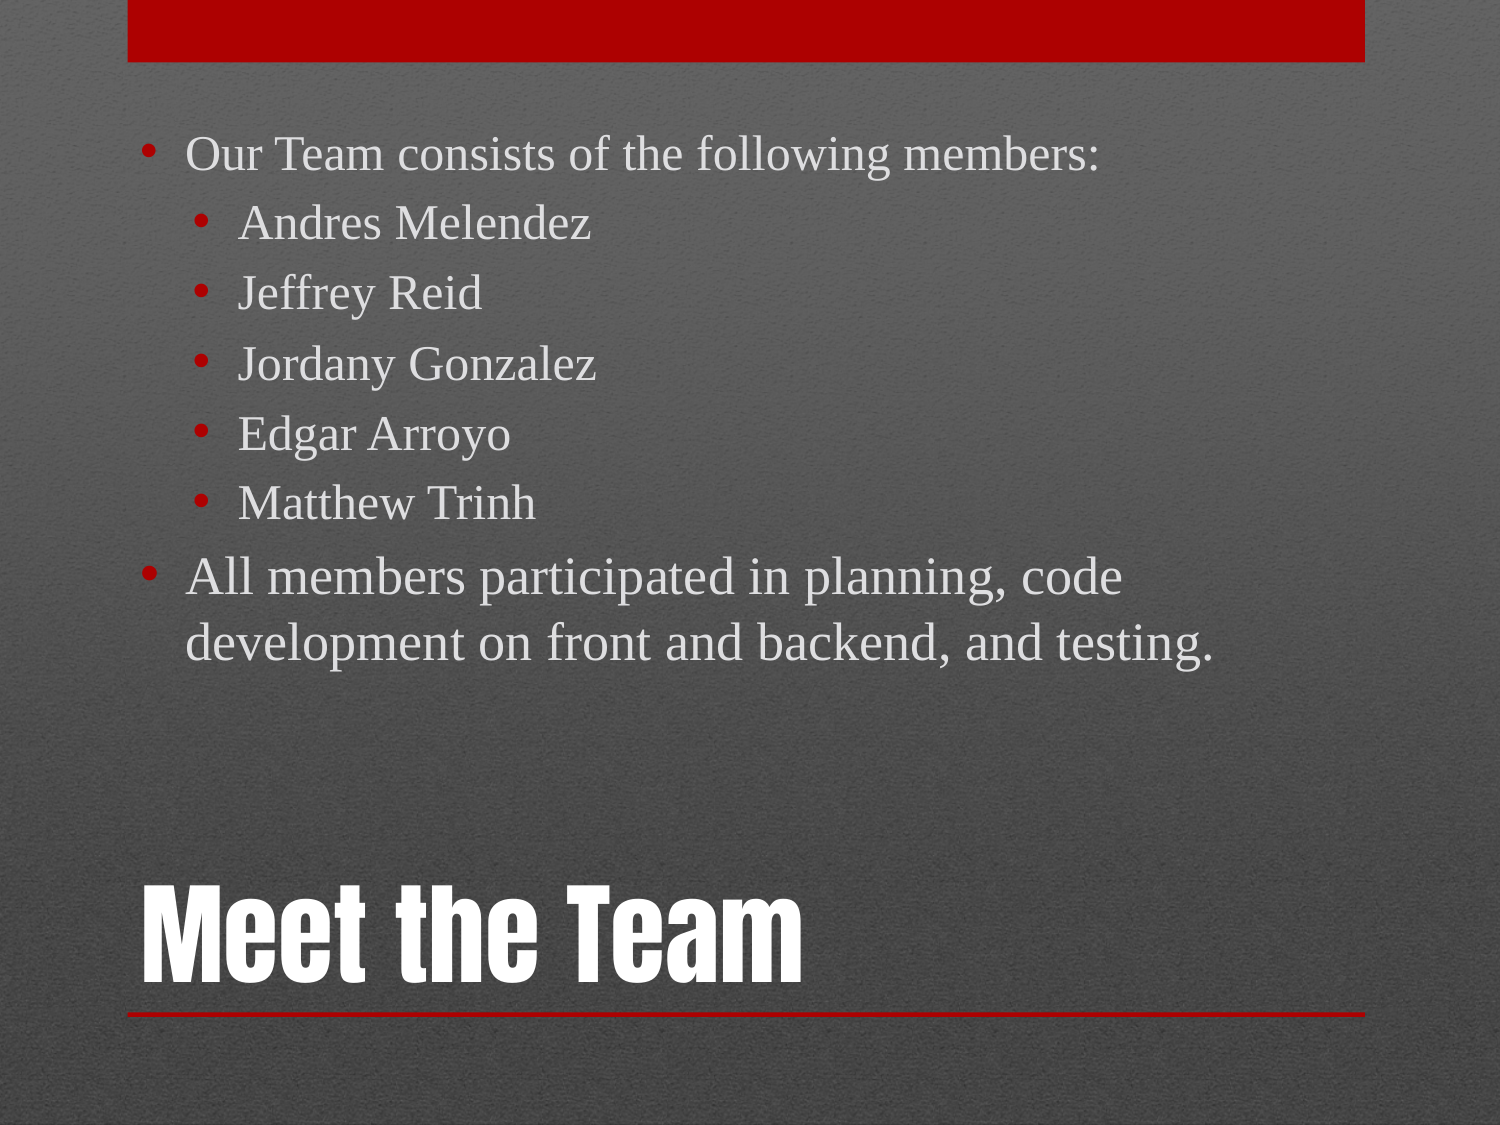

Our Team consists of the following members:
Andres Melendez
Jeffrey Reid
Jordany Gonzalez
Edgar Arroyo
Matthew Trinh
All members participated in planning, code development on front and backend, and testing.

# Meet the Team